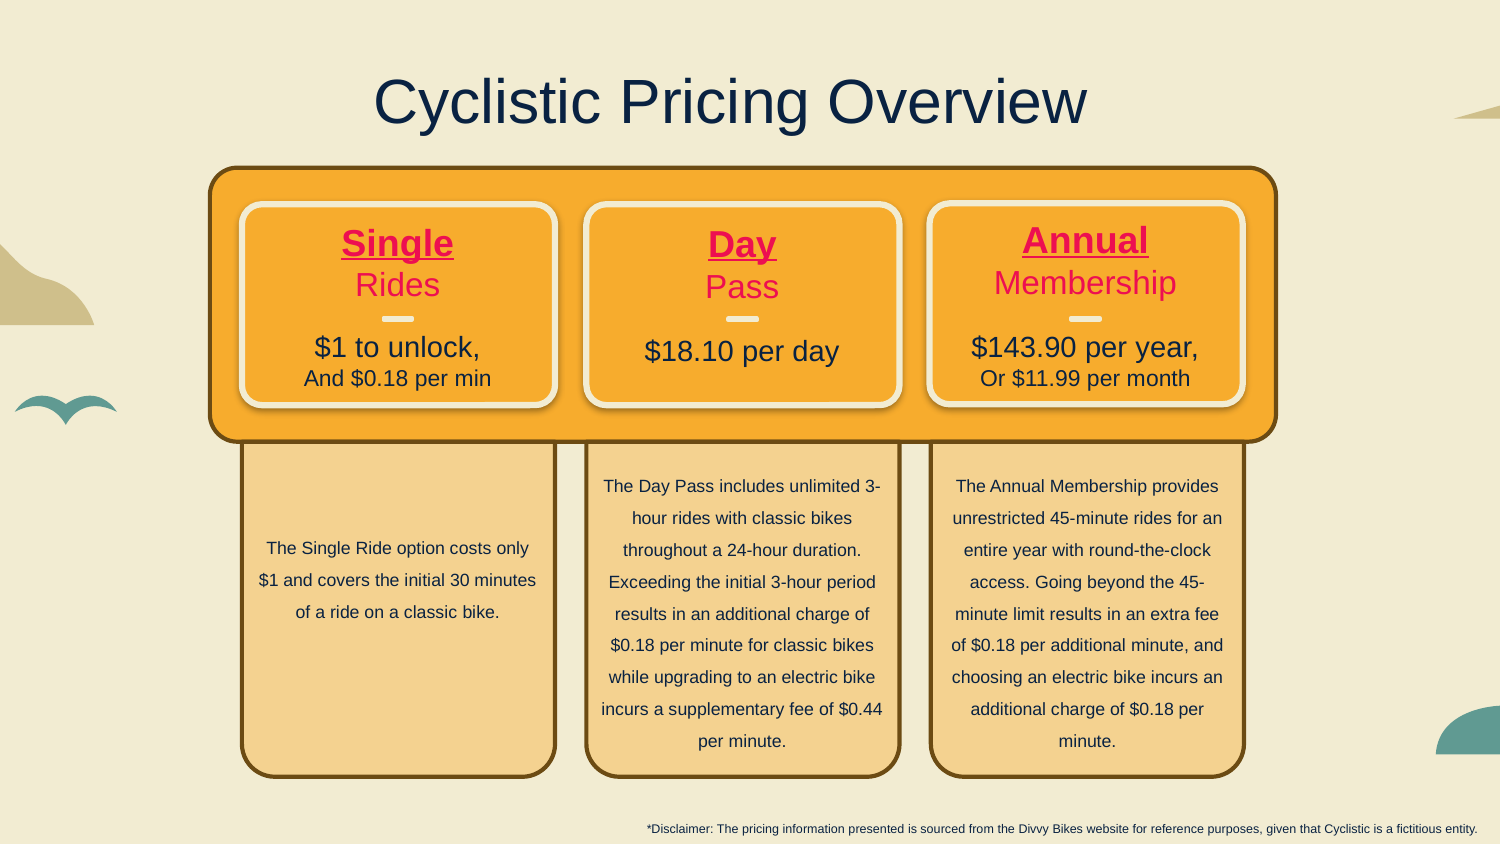

# Cyclistic Pricing Overview

Annual
Membership

$143.90 per year,
Or $11.99 per month

Single
Rides

$1 to unlock,
And $0.18 per min

Day
Pass

$18.10 per day

The Single Ride option costs only $1 and covers the initial 30 minutes of a ride on a classic bike.

The Day Pass includes unlimited 3-hour rides with classic bikes throughout a 24-hour duration. Exceeding the initial 3-hour period results in an additional charge of $0.18 per minute for classic bikes while upgrading to an electric bike incurs a supplementary fee of $0.44 per minute.

The Annual Membership provides unrestricted 45-minute rides for an entire year with round-the-clock access. Going beyond the 45-minute limit results in an extra fee of $0.18 per additional minute, and choosing an electric bike incurs an additional charge of $0.18 per minute.

*Disclaimer: The pricing information presented is sourced from the Divvy Bikes website for reference purposes, given that Cyclistic is a fictitious entity.